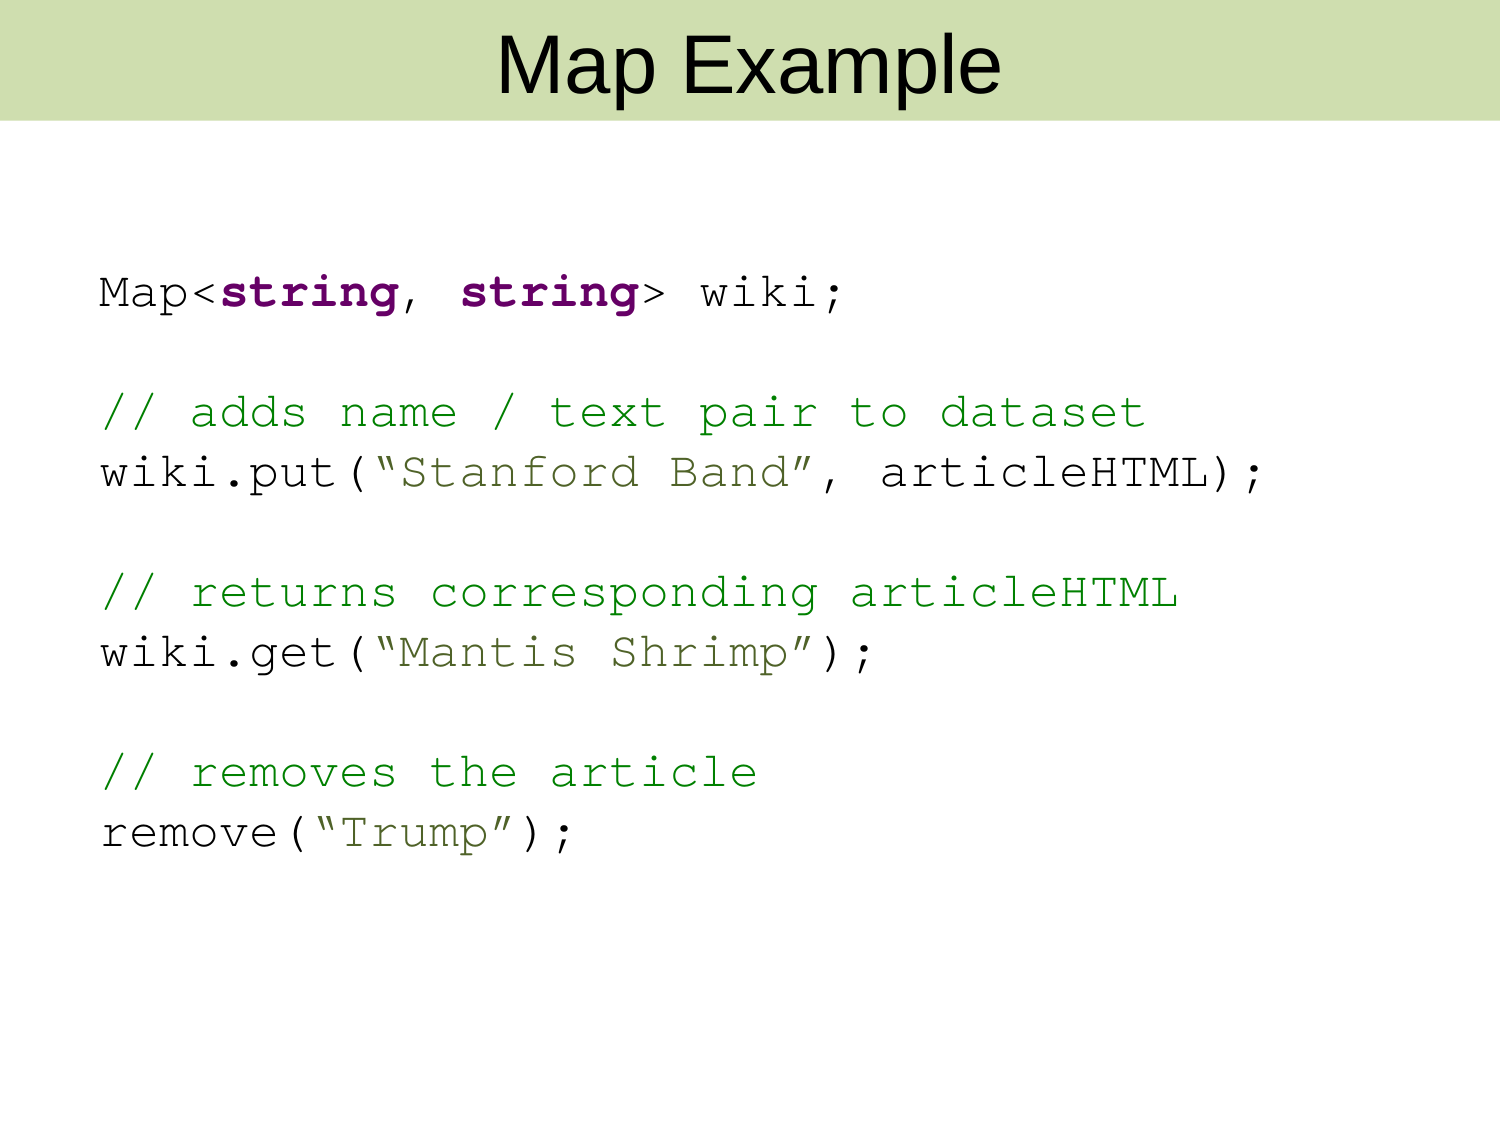

Map Example
Map<string, string> wiki;

// adds name / text pair to dataset
wiki.put(“Stanford Band”, articleHTML);

// returns corresponding articleHTML
wiki.get(“Mantis Shrimp”);

// removes the article
remove(“Trump”);